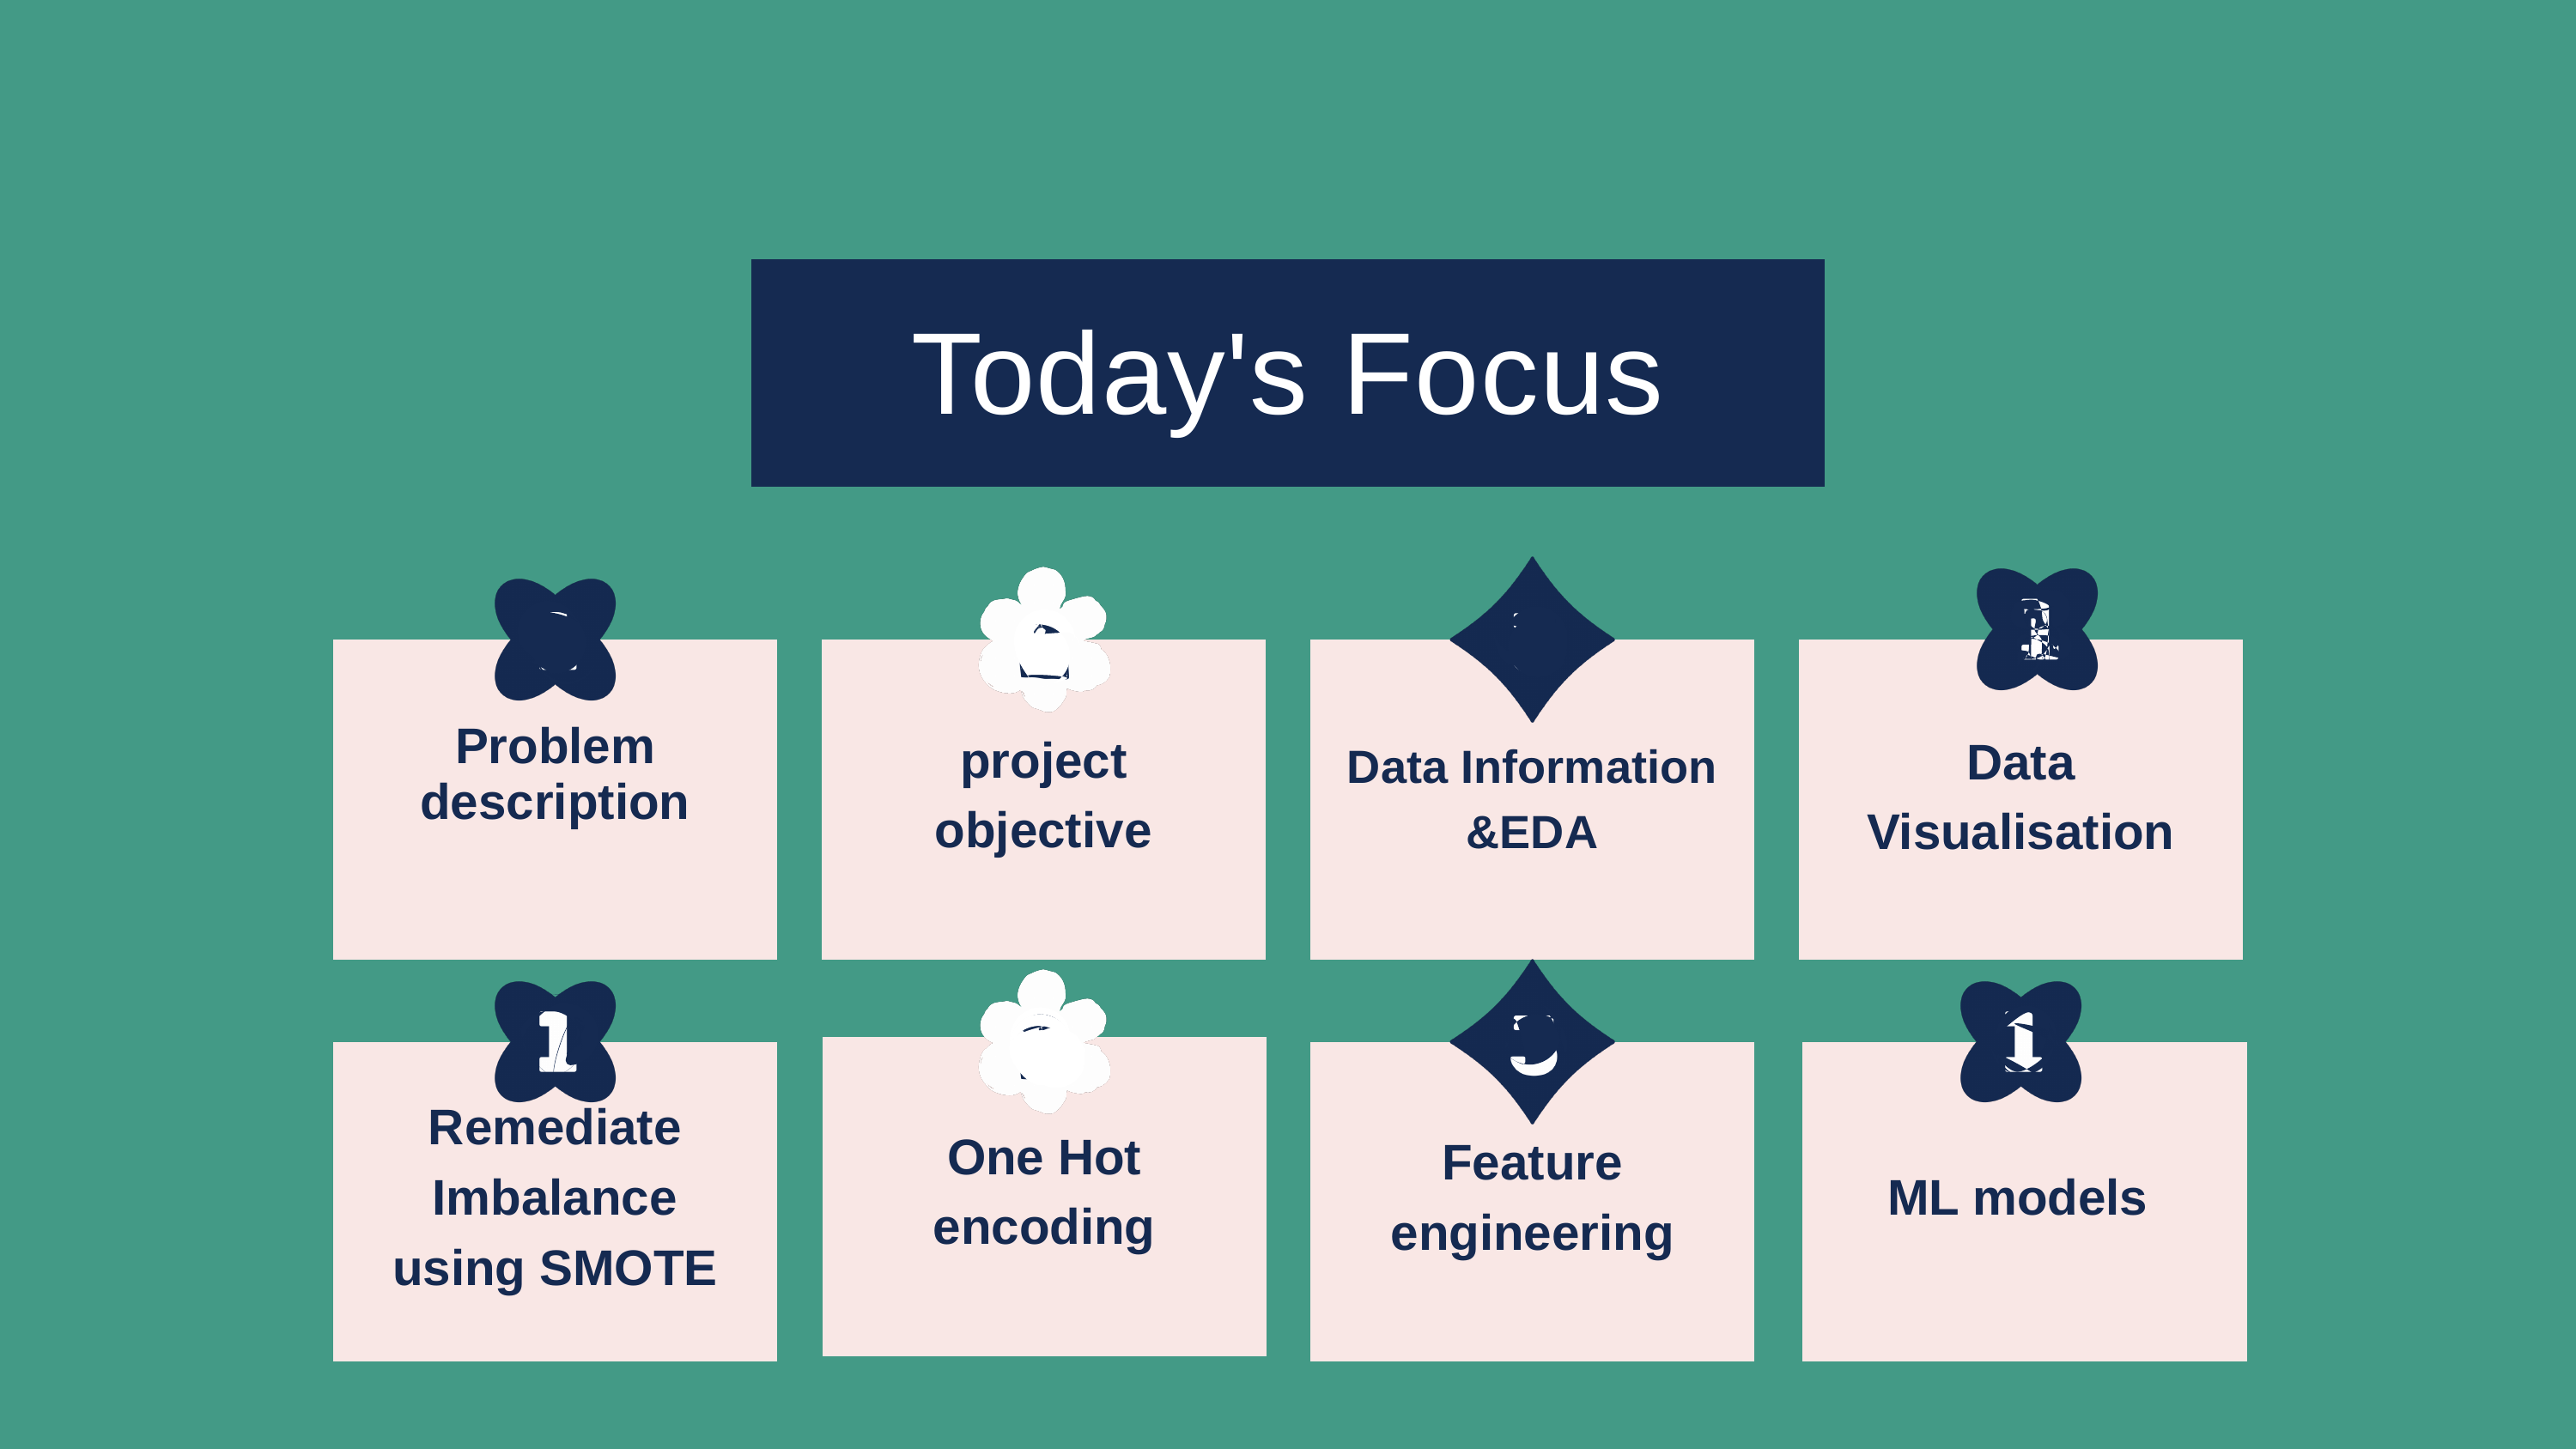

Today's Focus

Problem description

project objective

Data Information &EDA

Data Visualisation

One Hot encoding

Remediate Imbalance using SMOTE

Feature engineering

ML models